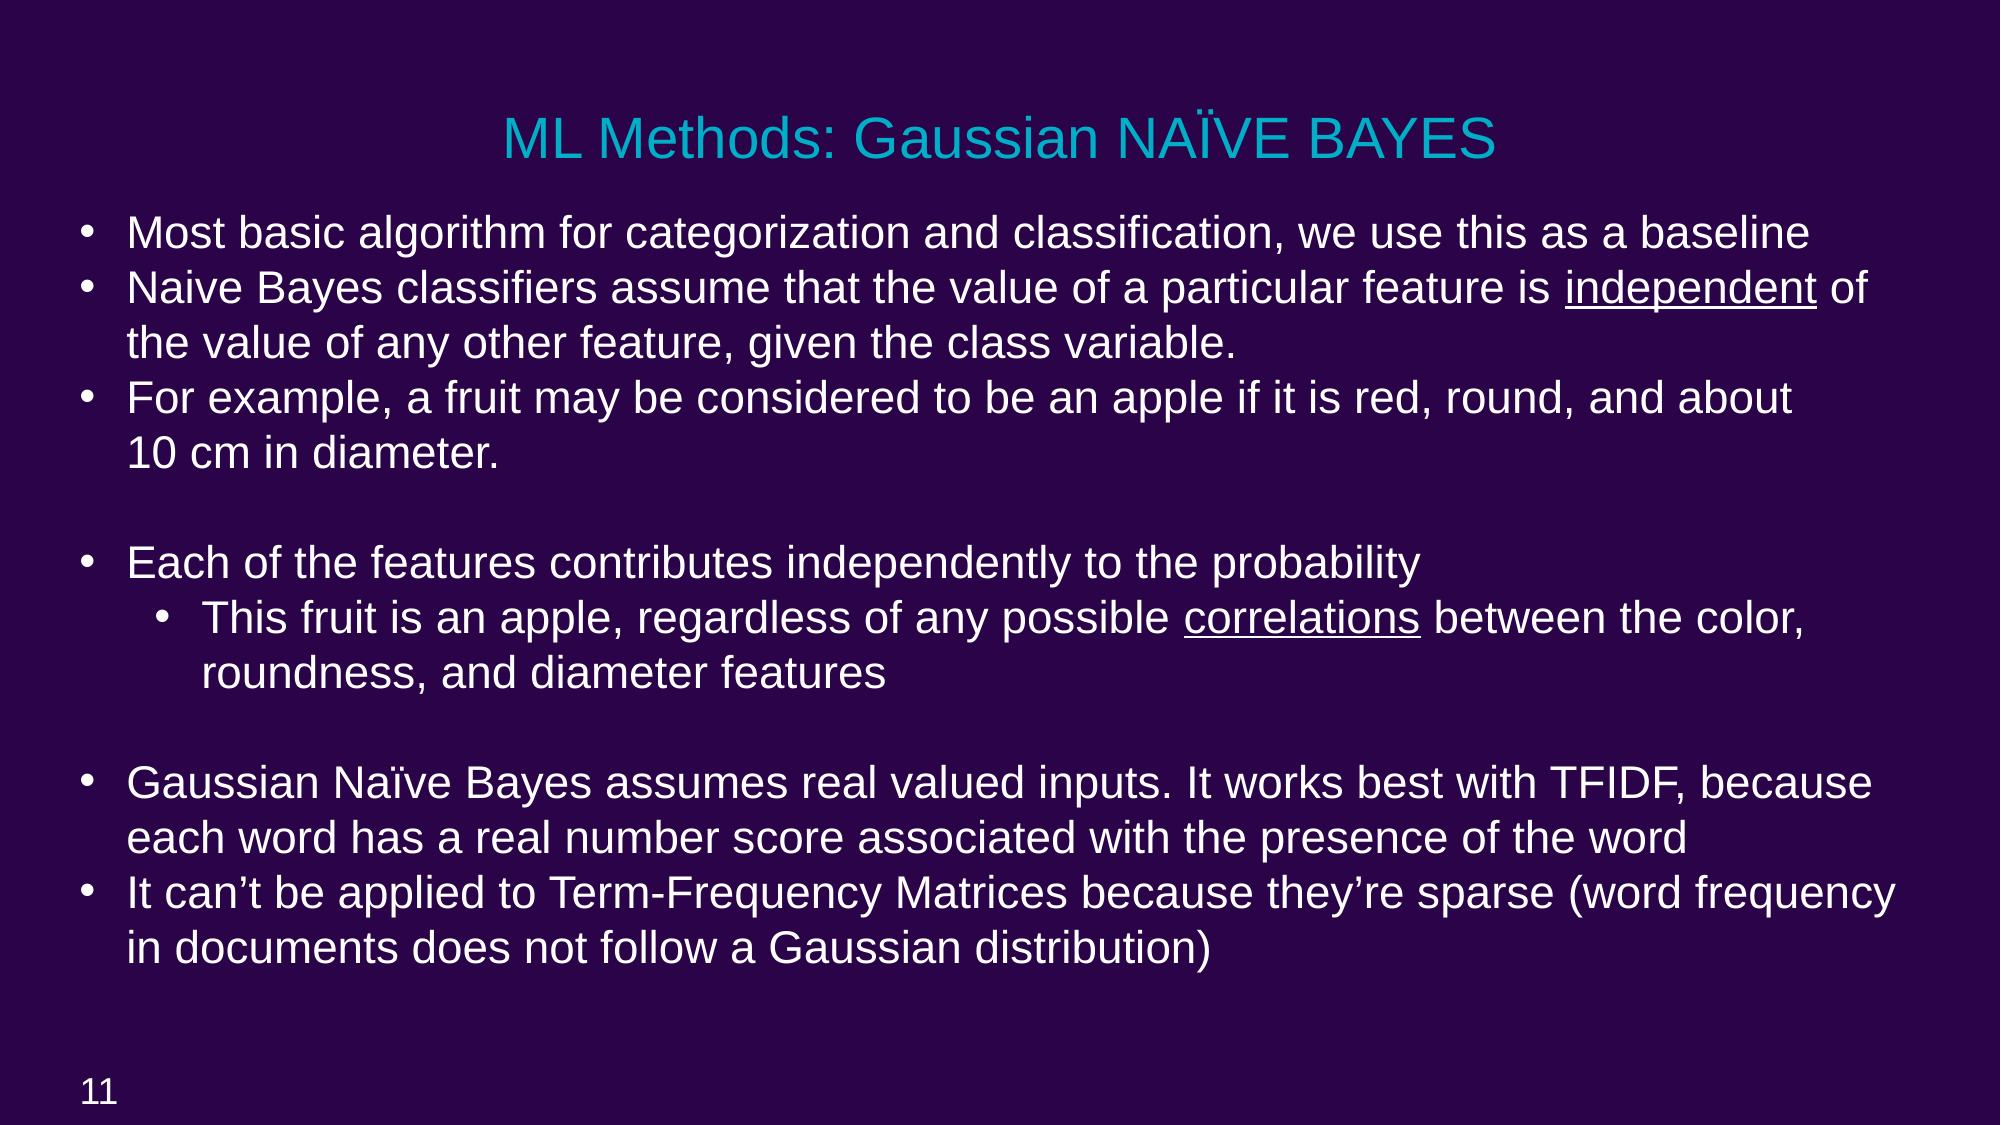

ML Methods: Gaussian NAÏVE BAYES
Most basic algorithm for categorization and classification, we use this as a baseline
Naive Bayes classifiers assume that the value of a particular feature is independent of the value of any other feature, given the class variable.
For example, a fruit may be considered to be an apple if it is red, round, and about 10 cm in diameter.

Each of the features contributes independently to the probability
This fruit is an apple, regardless of any possible correlations between the color, roundness, and diameter features

Gaussian Naïve Bayes assumes real valued inputs. It works best with TFIDF, because each word has a real number score associated with the presence of the word
It can’t be applied to Term-Frequency Matrices because they’re sparse (word frequency in documents does not follow a Gaussian distribution)

11